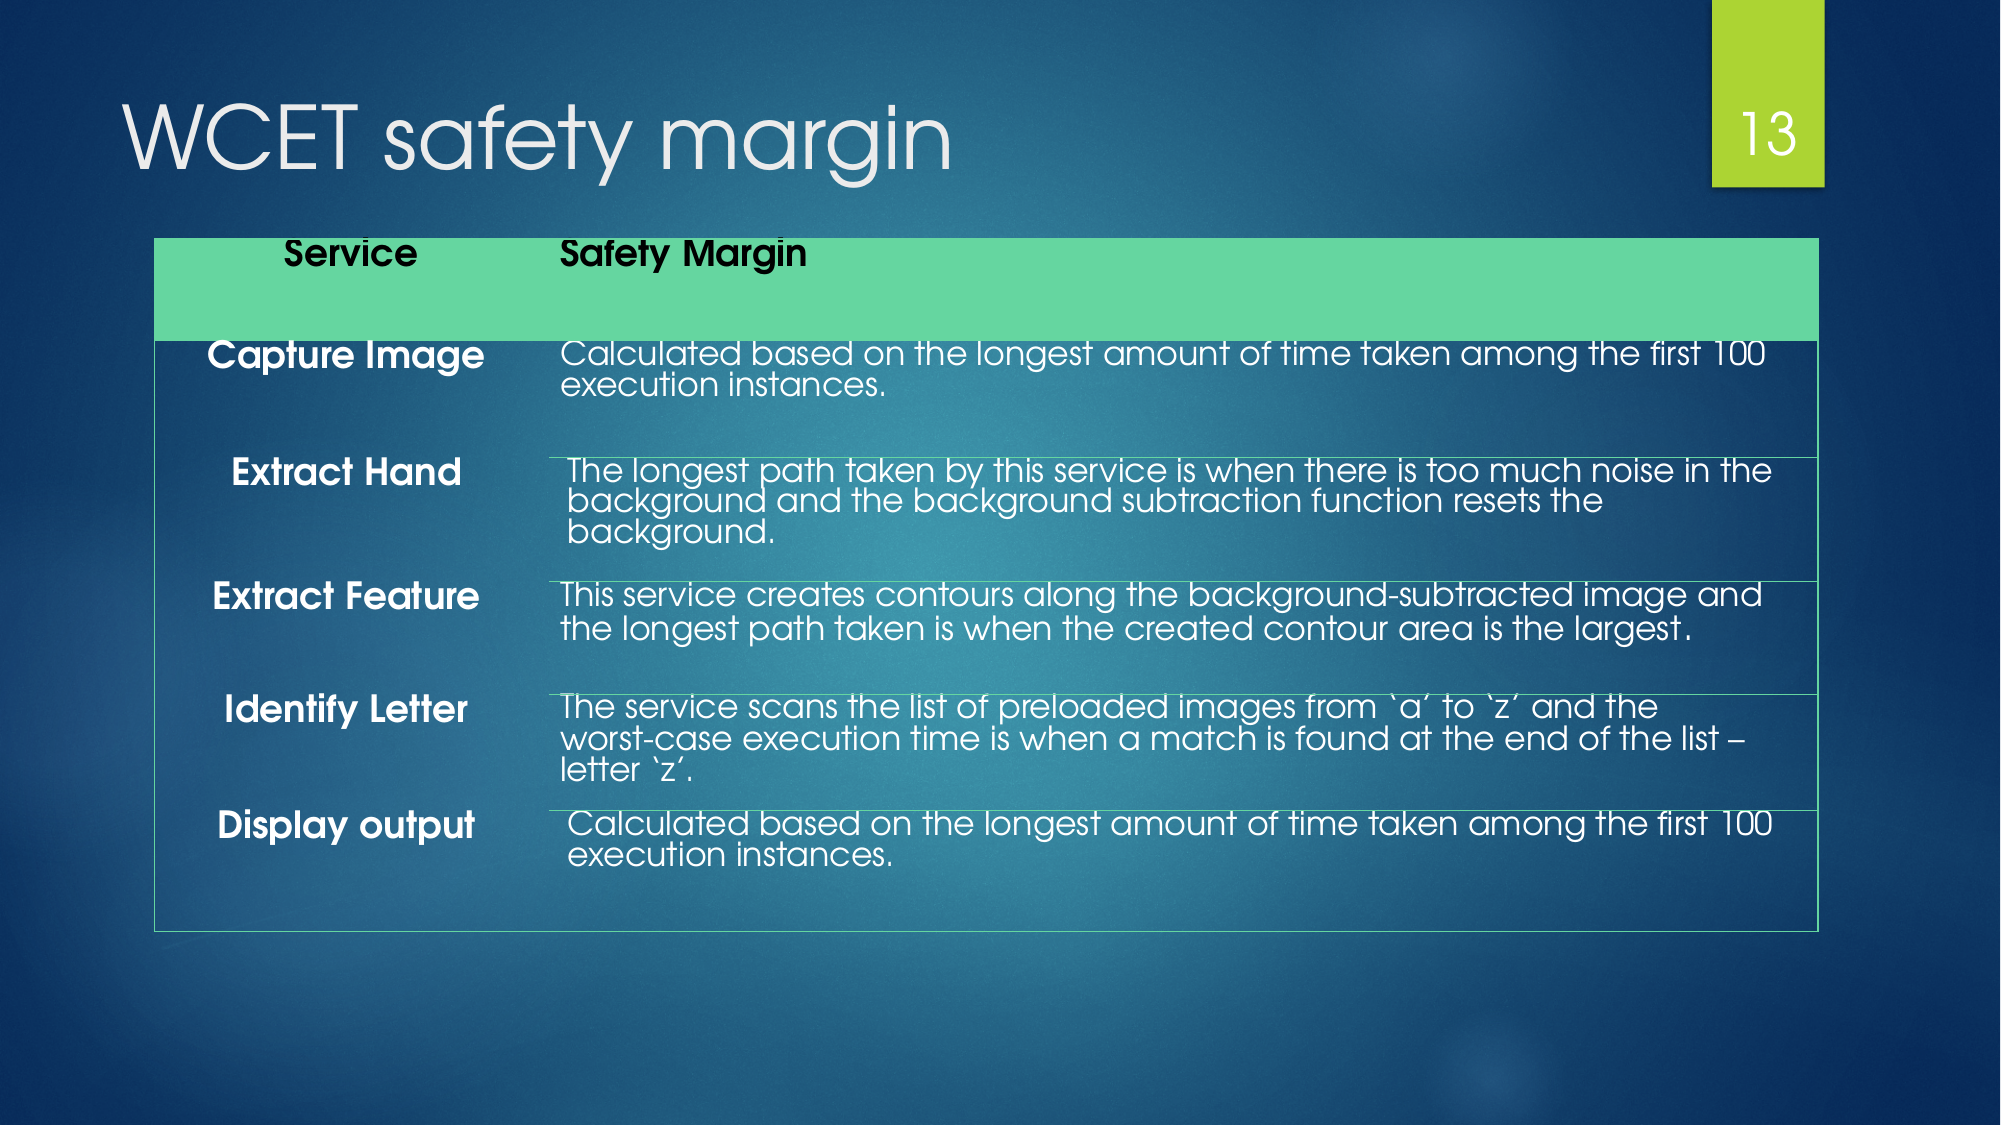

13
# WCET safety margin
| Service | Safety Margin |
| --- | --- |
| Capture Image | Calculated based on the longest amount of time taken among the first 100 execution instances. |
| Extract Hand | The longest path taken by this service is when there is too much noise in the background and the background subtraction function resets the background. |
| Extract Feature | This service creates contours along the background-subtracted image and the longest path taken is when the created contour area is the largest. |
| Identify Letter | The service scans the list of preloaded images from ‘a’ to ‘z’ and the worst-case execution time is when a match is found at the end of the list – letter ‘z’. |
| Display output | Calculated based on the longest amount of time taken among the first 100 execution instances. |